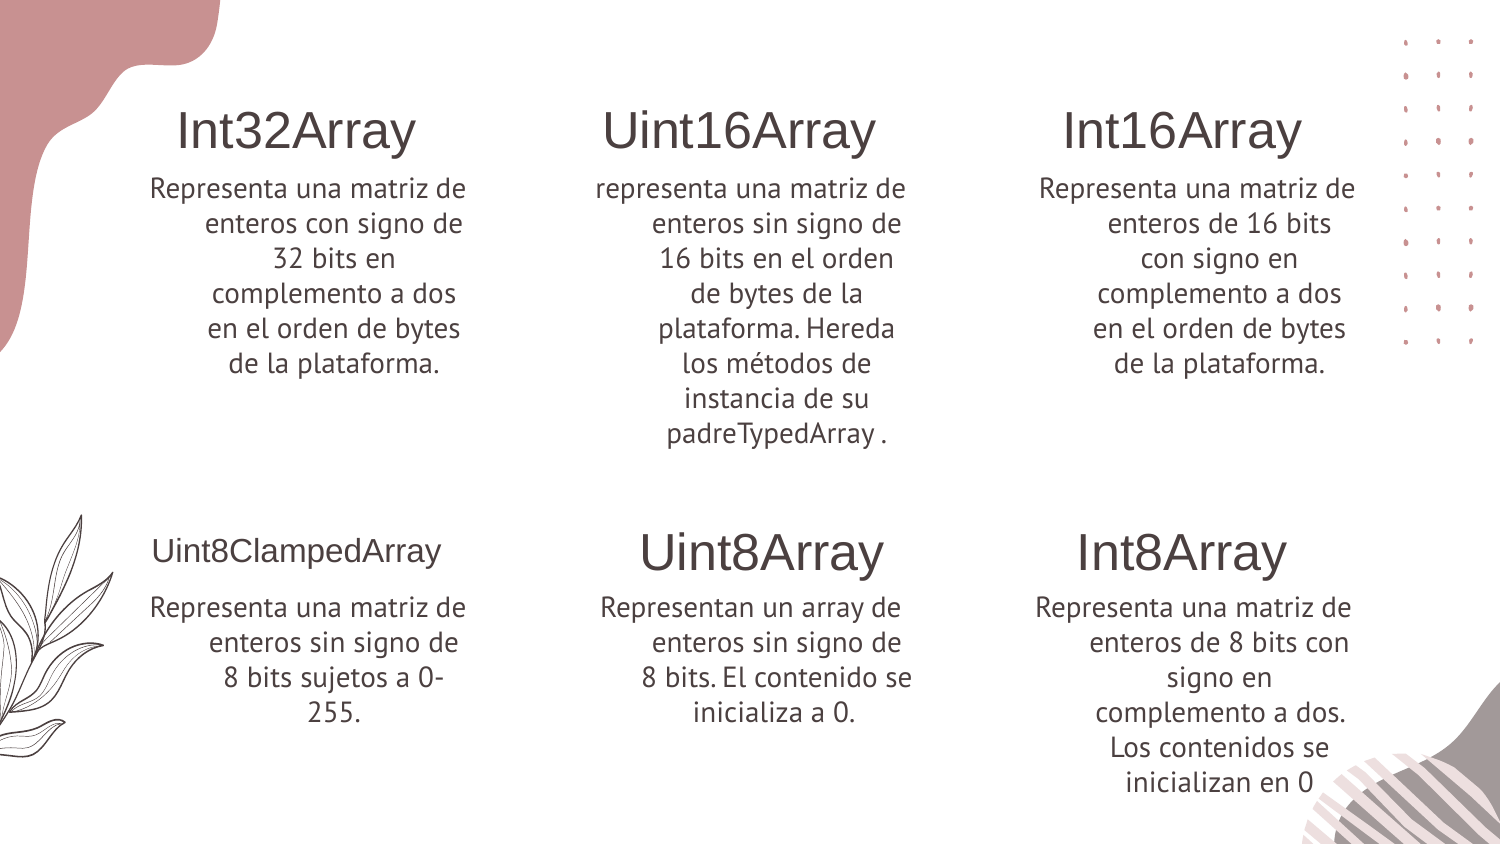

# Int32Array
Uint16Array
Int16Array
Representa una matriz de enteros con signo de 32 bits en complemento a dos en el orden de bytes de la plataforma.
representa una matriz de enteros sin signo de 16 bits en el orden de bytes de la plataforma. Hereda los métodos de instancia de su padreTypedArray .
 Representa una matriz de enteros de 16 bits con signo en complemento a dos en el orden de bytes de la plataforma.
Uint8ClampedArray
Uint8Array
Int8Array
Representa una matriz de enteros sin signo de 8 bits sujetos a 0-255.
Representan un array de enteros sin signo de 8 bits. El contenido se inicializa a 0.
Representa una matriz de enteros de 8 bits con signo en complemento a dos. Los contenidos se inicializan en 0